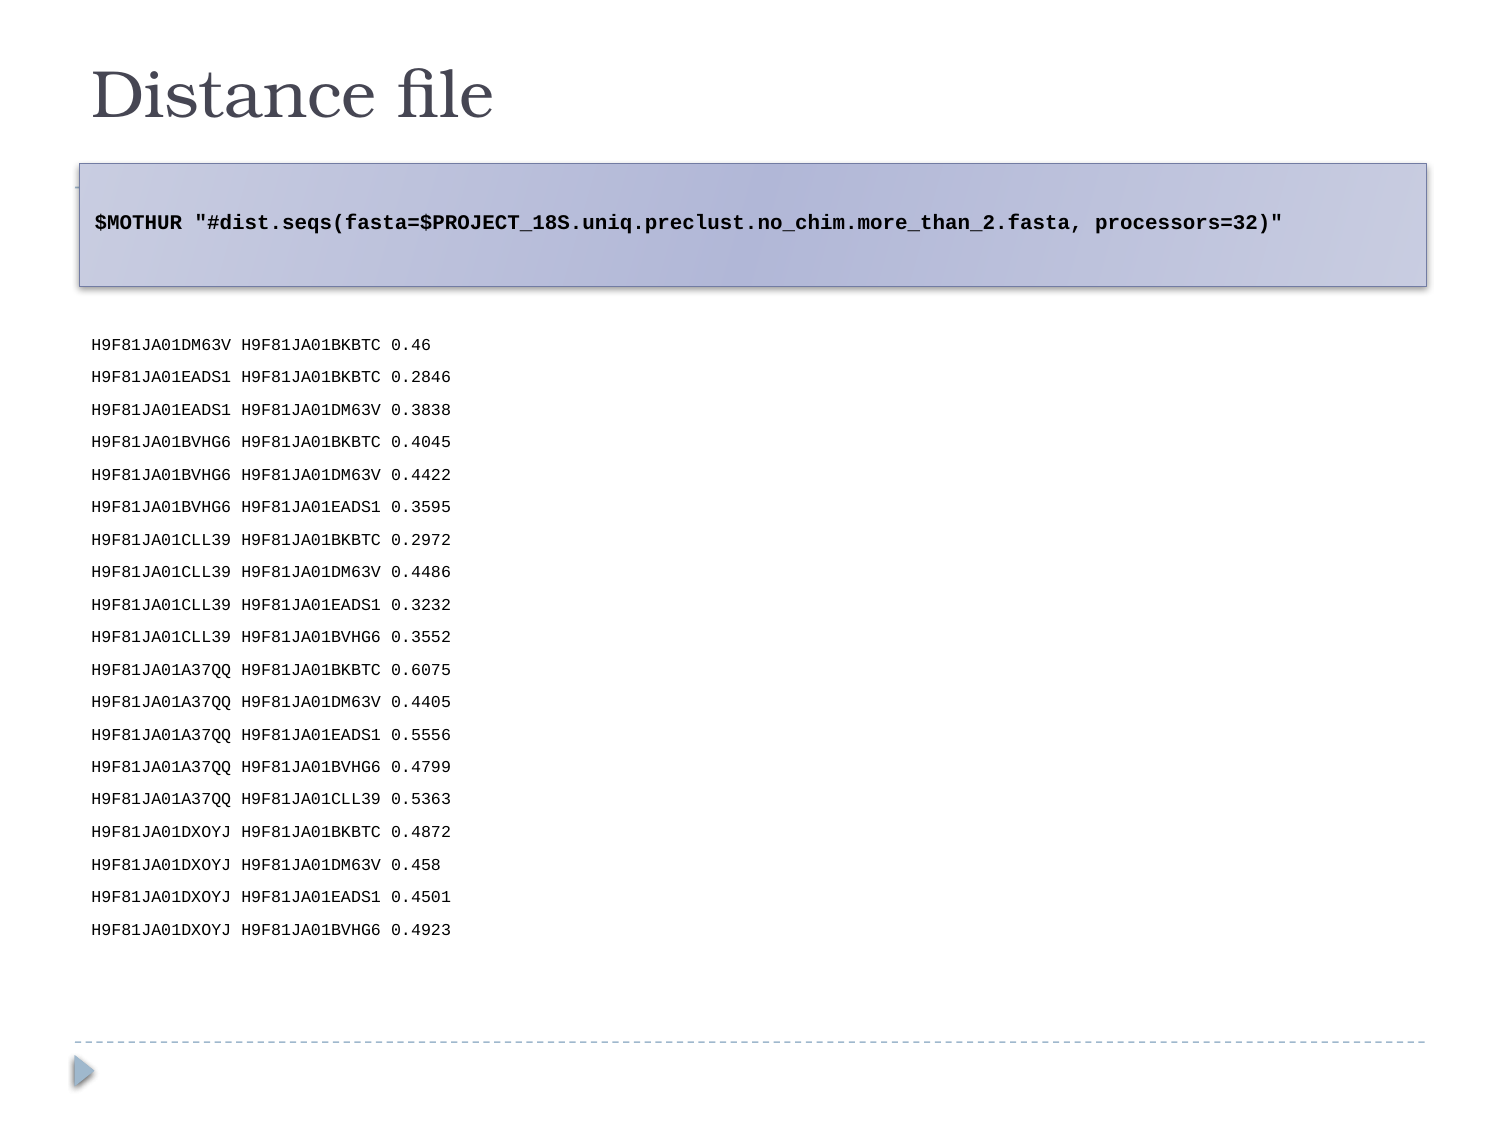

# Distance file

$MOTHUR "#dist.seqs(fasta=$PROJECT_18S.uniq.preclust.no_chim.more_than_2.fasta, processors=32)"
H9F81JA01DM63V H9F81JA01BKBTC 0.46
H9F81JA01EADS1 H9F81JA01BKBTC 0.2846
H9F81JA01EADS1 H9F81JA01DM63V 0.3838
H9F81JA01BVHG6 H9F81JA01BKBTC 0.4045
H9F81JA01BVHG6 H9F81JA01DM63V 0.4422
H9F81JA01BVHG6 H9F81JA01EADS1 0.3595
H9F81JA01CLL39 H9F81JA01BKBTC 0.2972
H9F81JA01CLL39 H9F81JA01DM63V 0.4486
H9F81JA01CLL39 H9F81JA01EADS1 0.3232
H9F81JA01CLL39 H9F81JA01BVHG6 0.3552
H9F81JA01A37QQ H9F81JA01BKBTC 0.6075
H9F81JA01A37QQ H9F81JA01DM63V 0.4405
H9F81JA01A37QQ H9F81JA01EADS1 0.5556
H9F81JA01A37QQ H9F81JA01BVHG6 0.4799
H9F81JA01A37QQ H9F81JA01CLL39 0.5363
H9F81JA01DXOYJ H9F81JA01BKBTC 0.4872
H9F81JA01DXOYJ H9F81JA01DM63V 0.458
H9F81JA01DXOYJ H9F81JA01EADS1 0.4501
H9F81JA01DXOYJ H9F81JA01BVHG6 0.4923